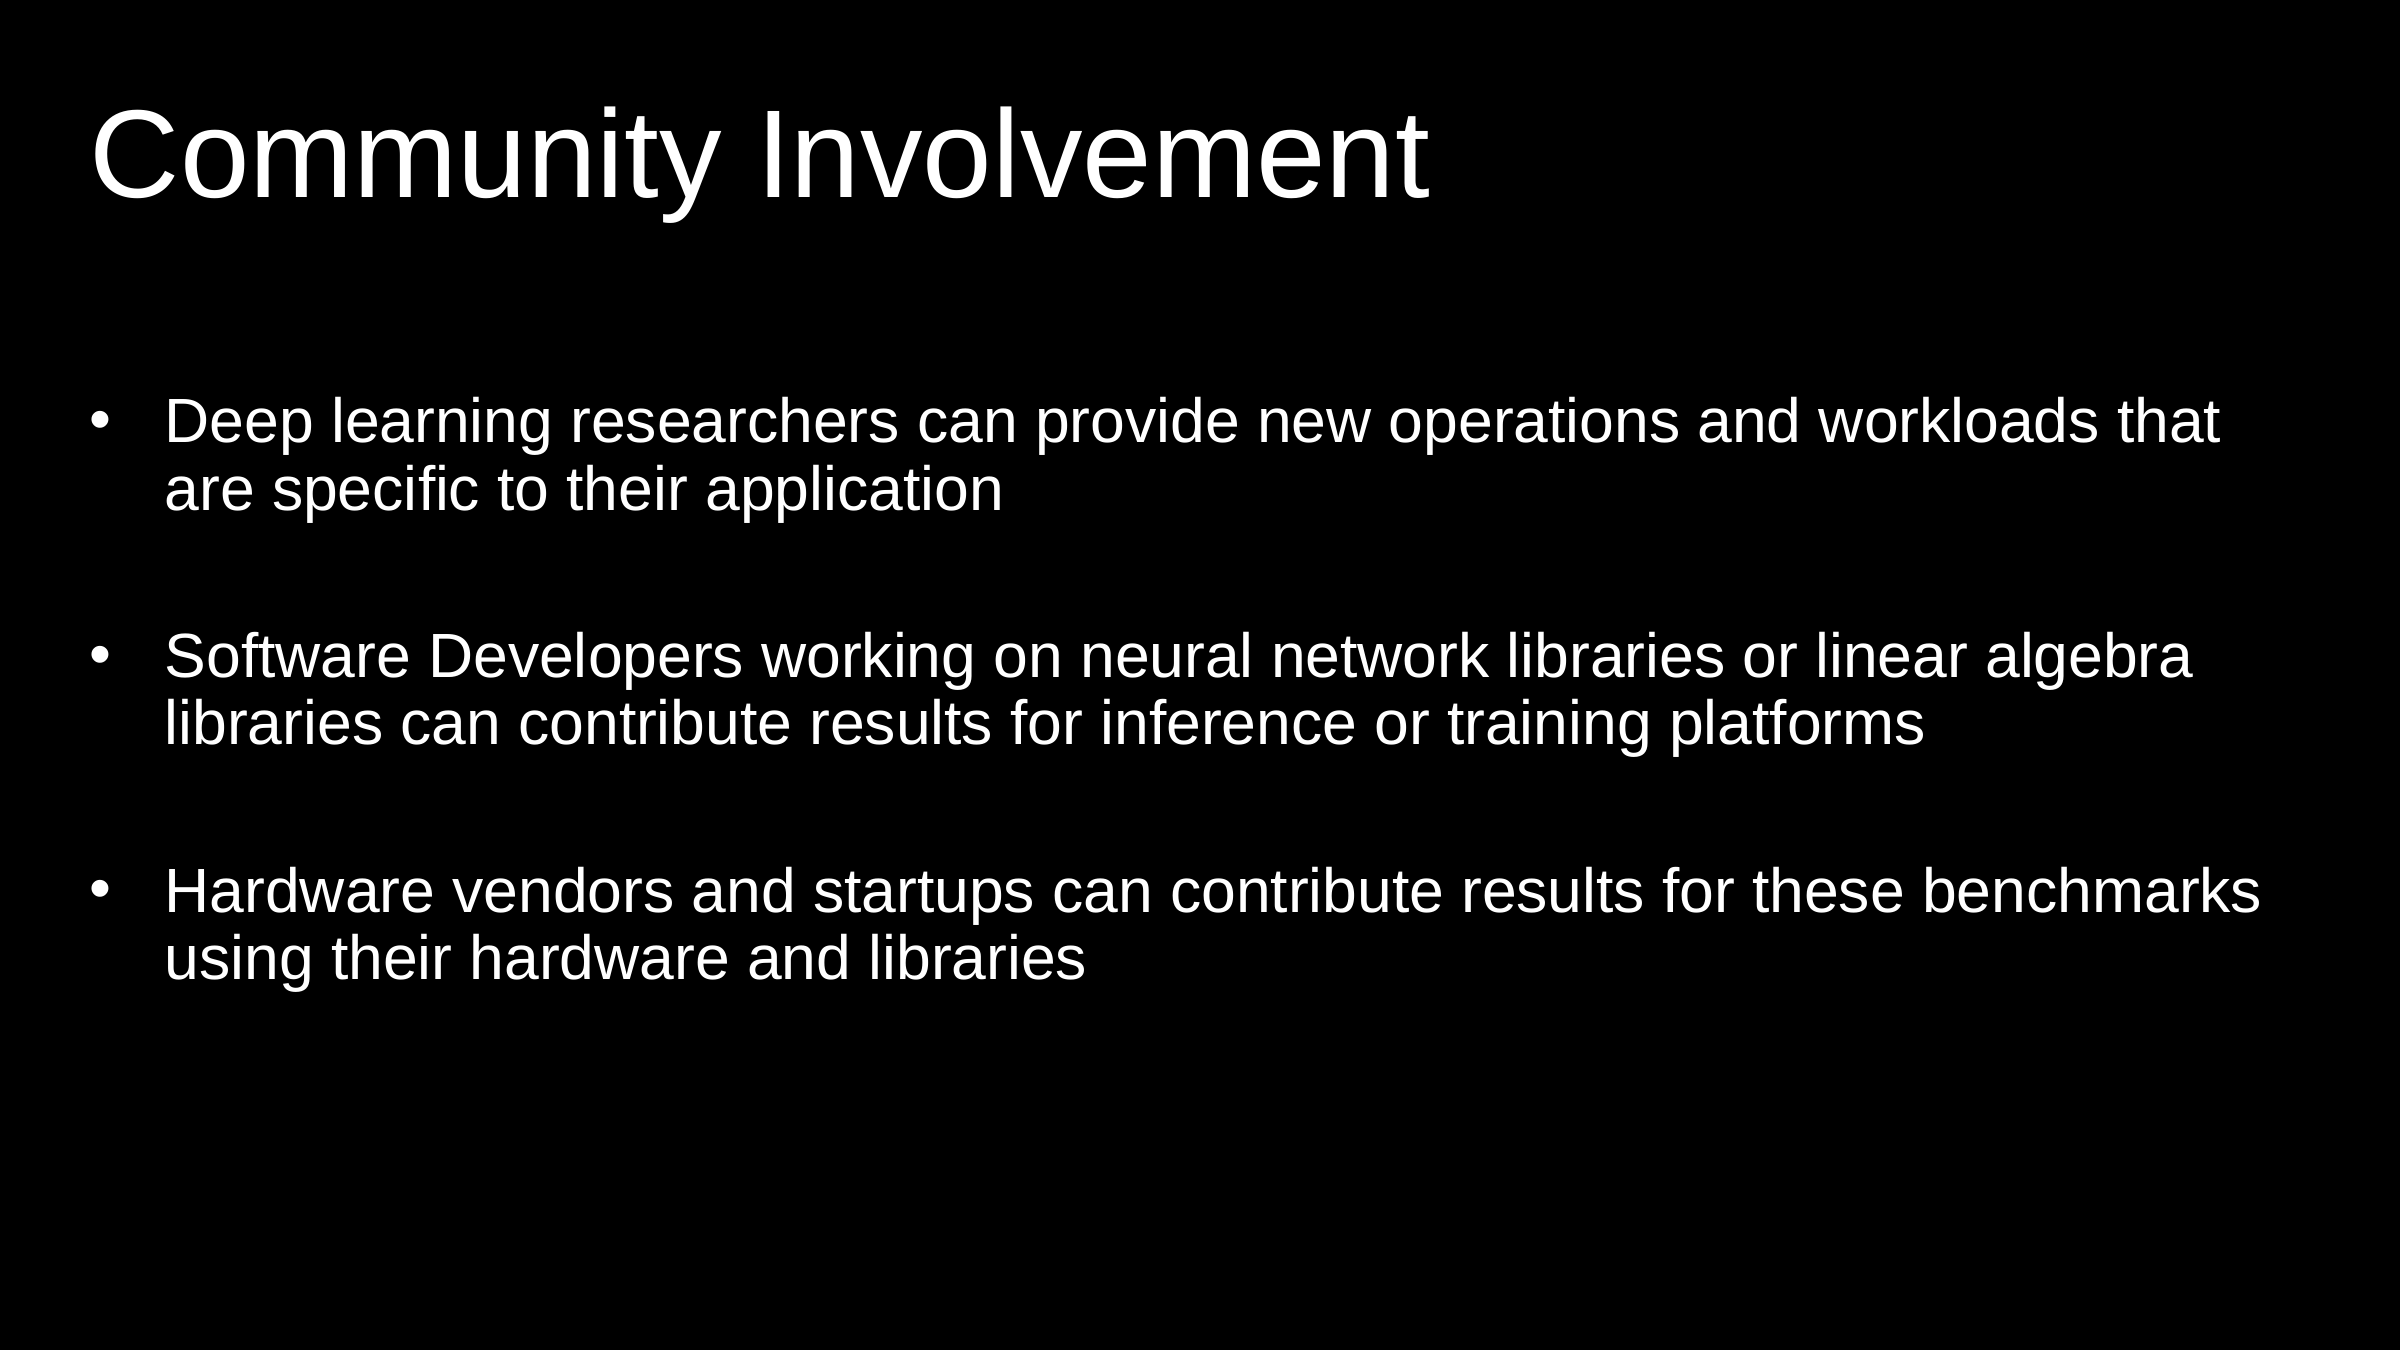

Community Involvement
Deep learning researchers can provide new operations and workloads that are specific to their application
Software Developers working on neural network libraries or linear algebra libraries can contribute results for inference or training platforms
Hardware vendors and startups can contribute results for these benchmarks using their hardware and libraries